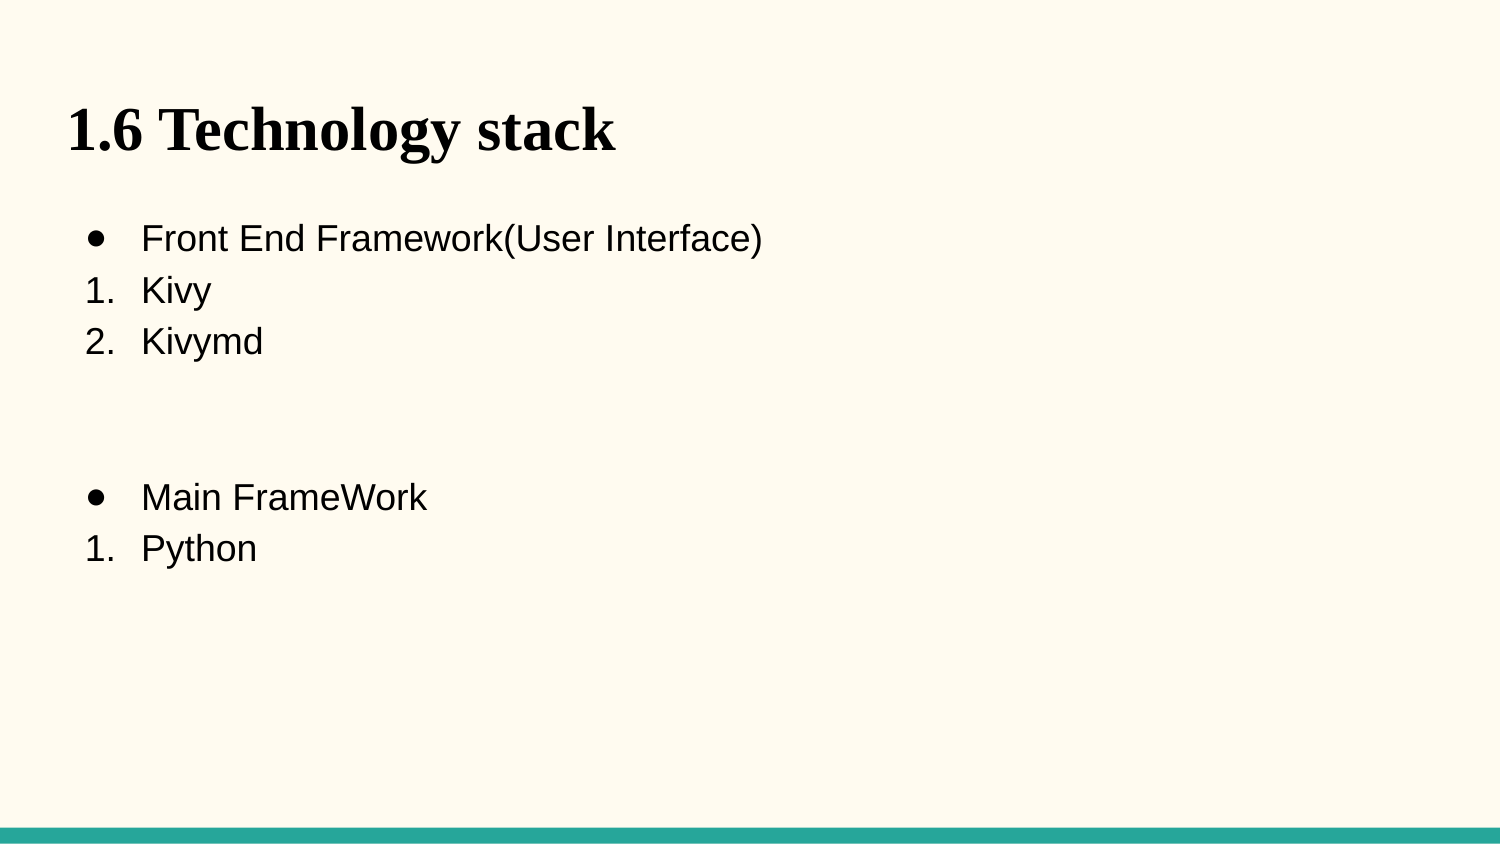

# 1.6 Technology stack
Front End Framework(User Interface)
Kivy
Kivymd

Main FrameWork
Python